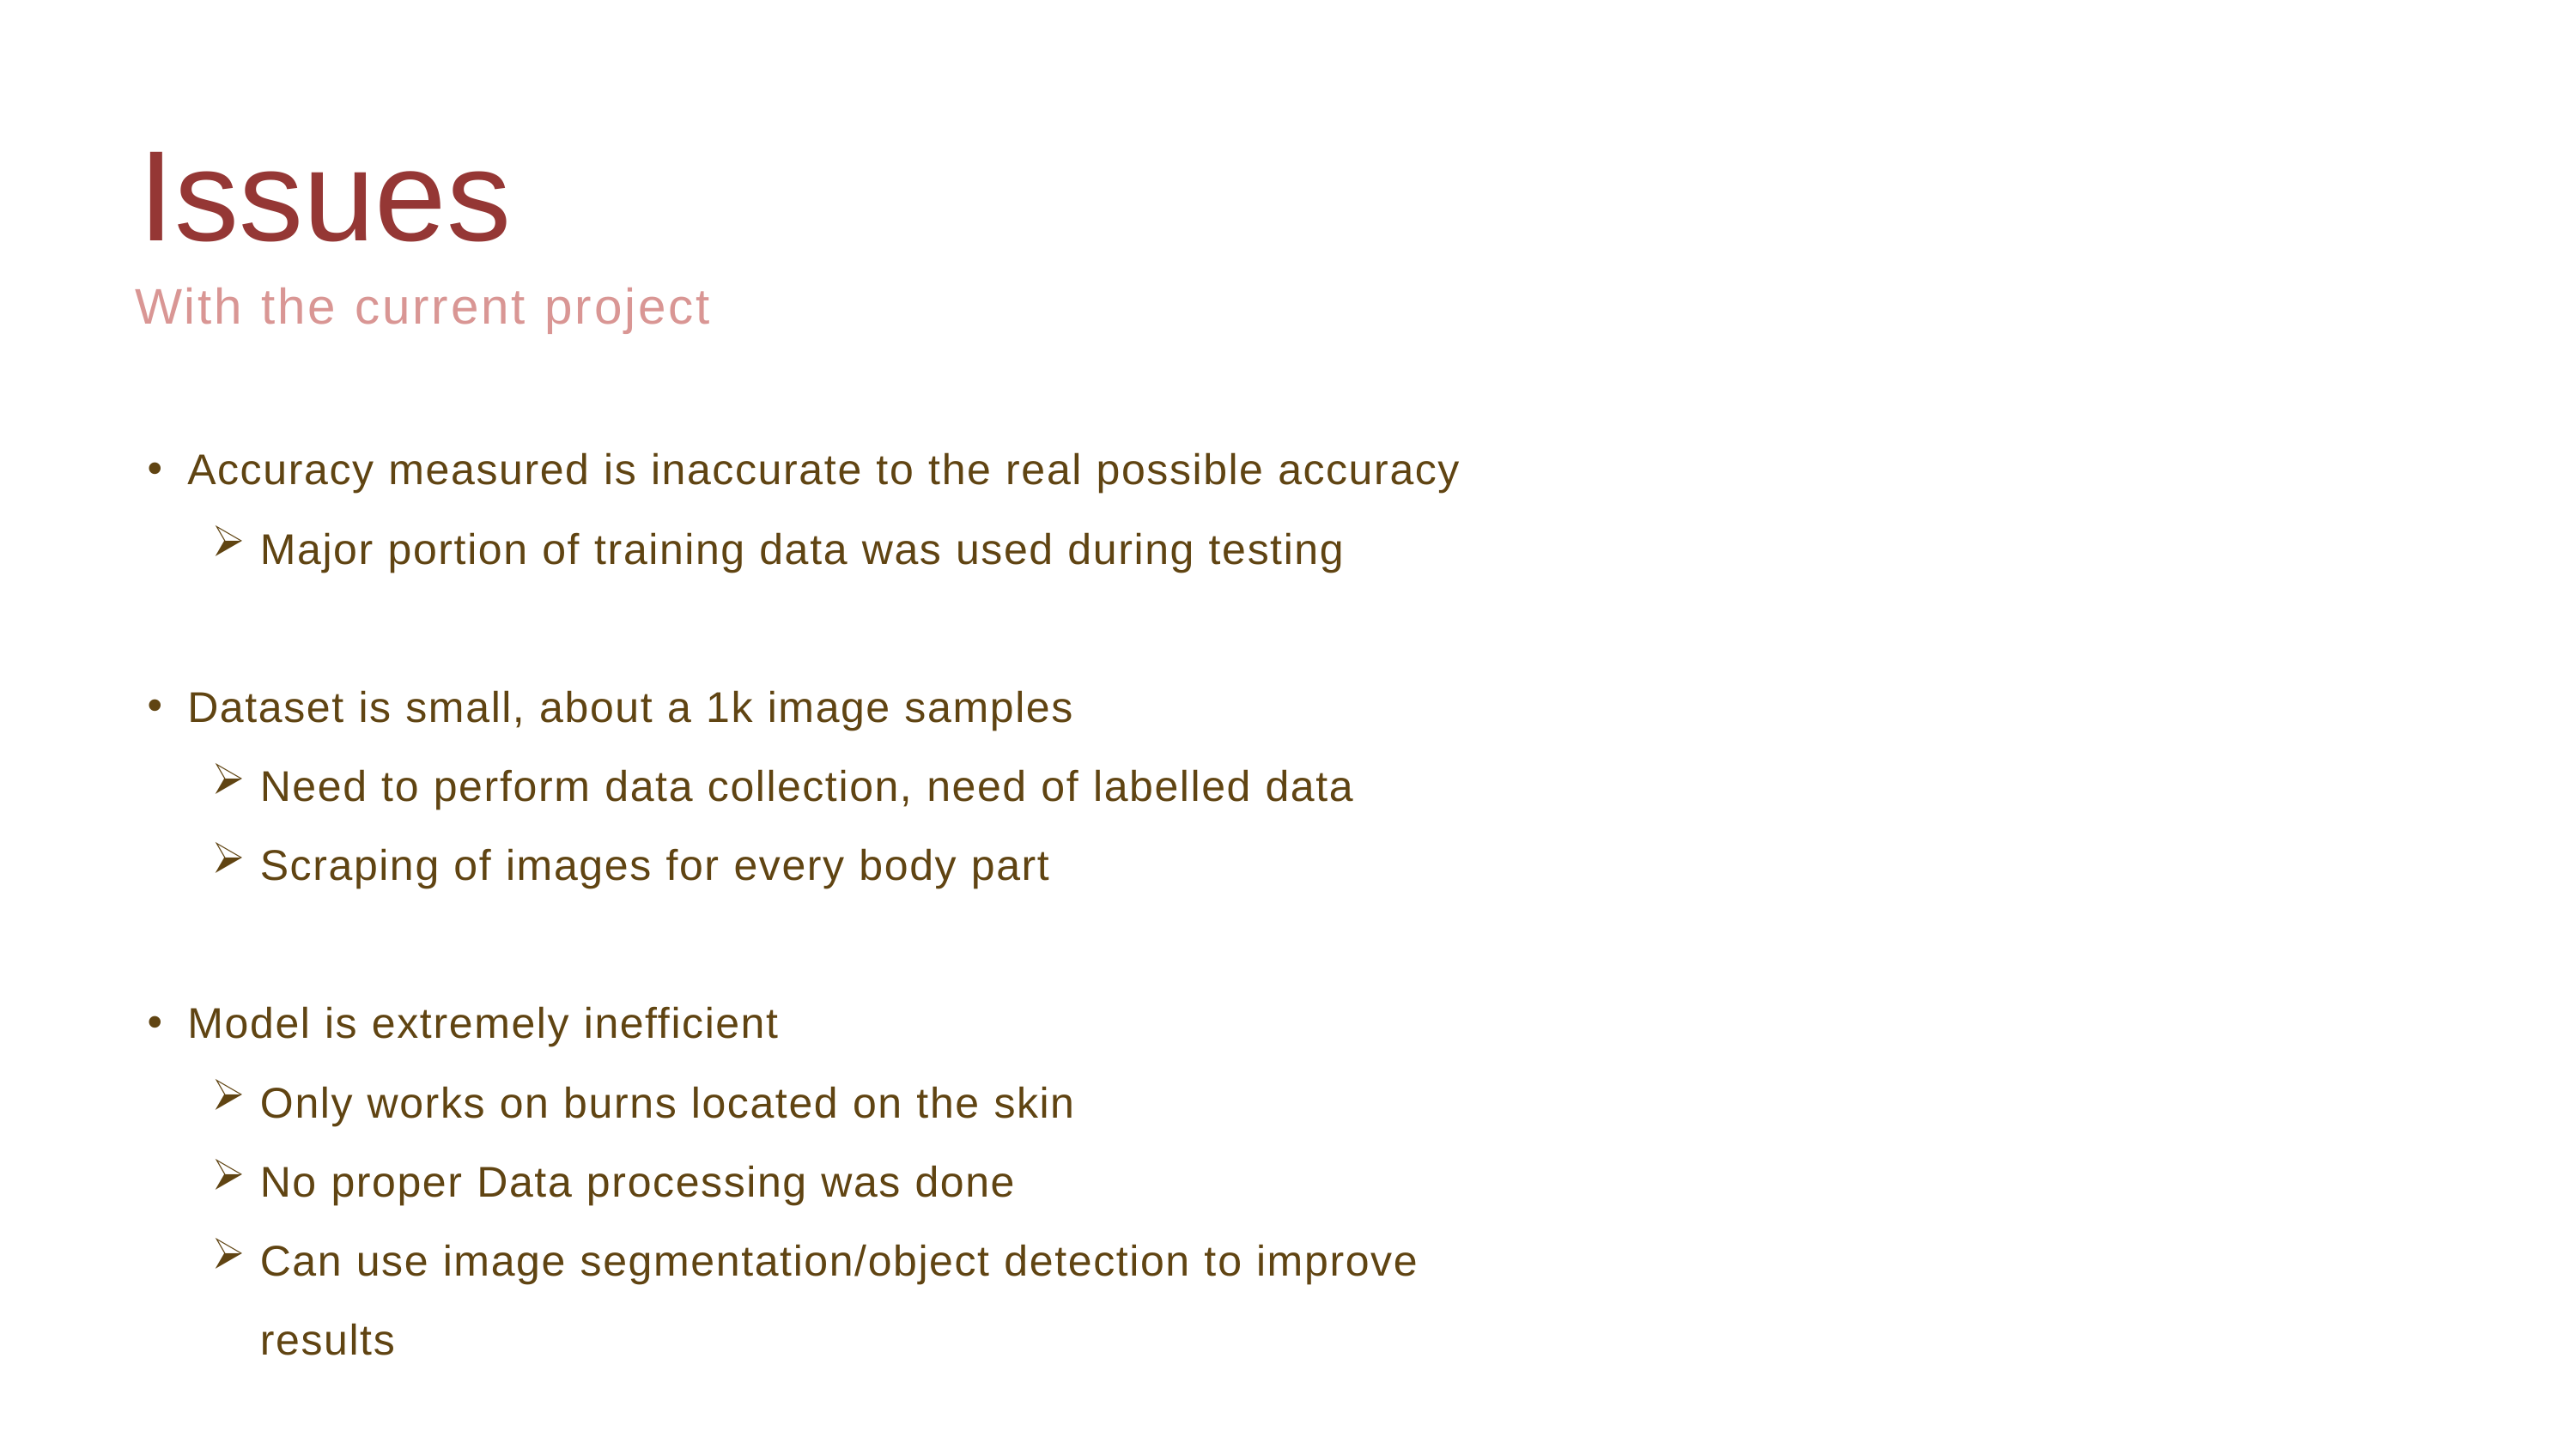

Issues
With the current project
Accuracy measured is inaccurate to the real possible accuracy
Major portion of training data was used during testing

Dataset is small, about a 1k image samples
Need to perform data collection, need of labelled data
Scraping of images for every body part

Model is extremely inefficient
Only works on burns located on the skin
No proper Data processing was done
Can use image segmentation/object detection to improve results